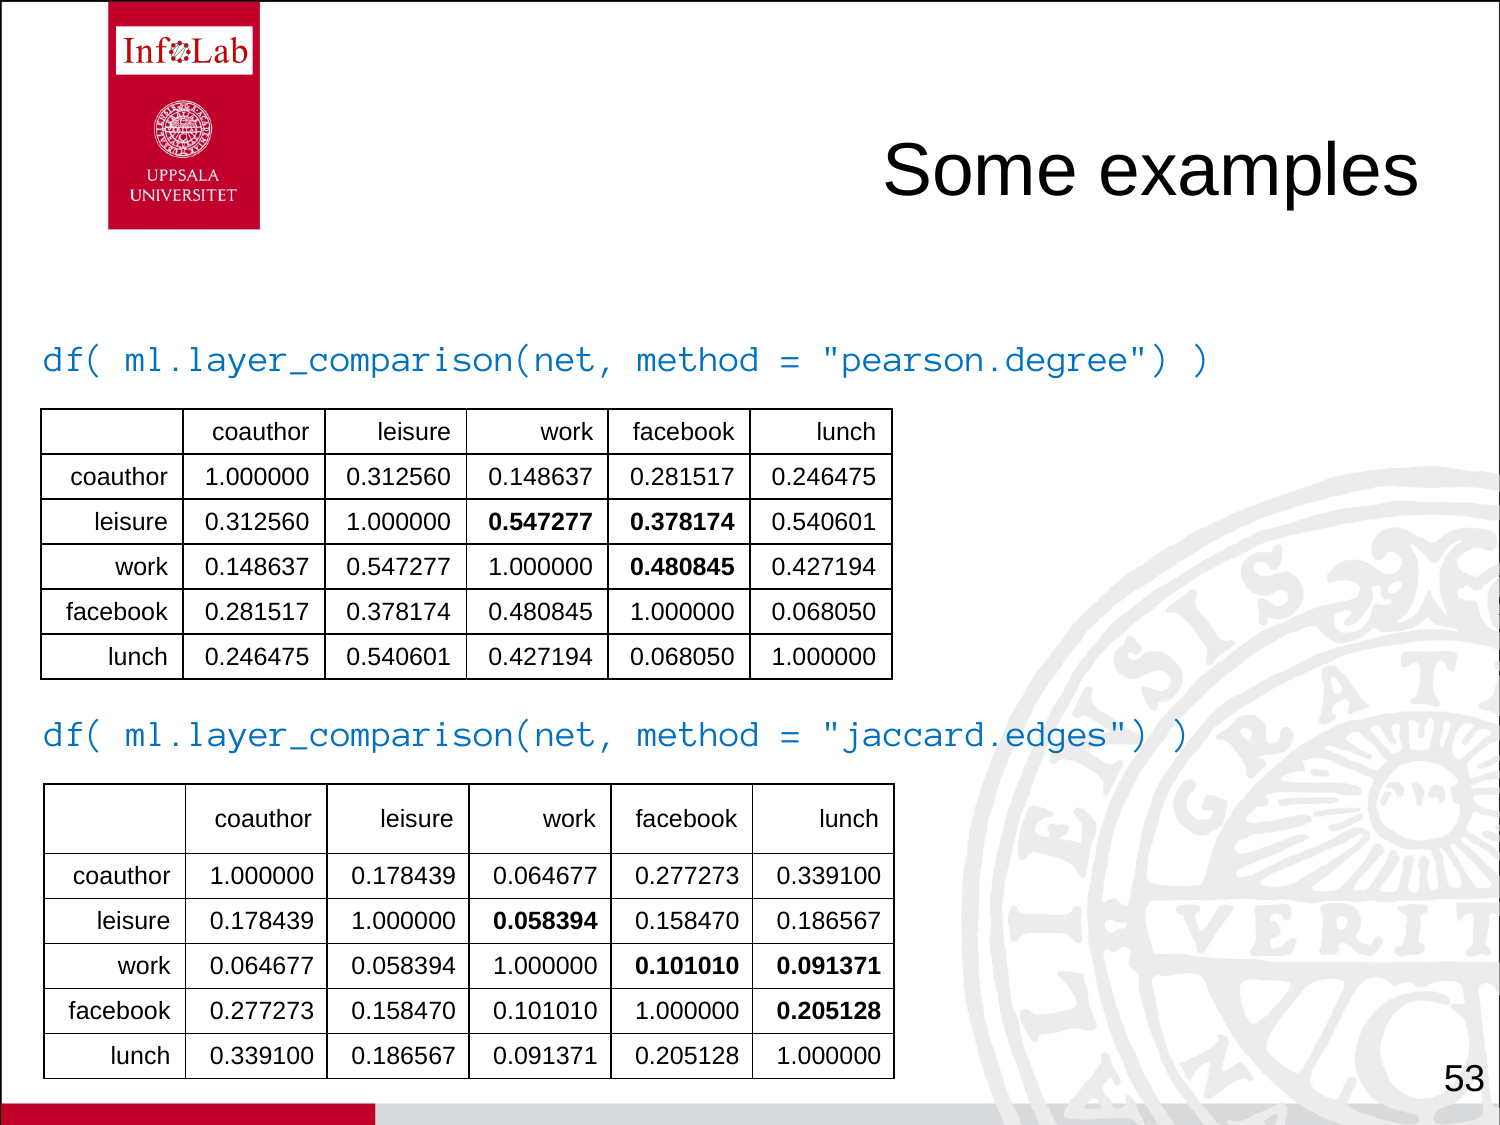

# Some examples
df( ml.layer_comparison(net, method = "pearson.degree") )
|  | coauthor | leisure | work | facebook | lunch |
| --- | --- | --- | --- | --- | --- |
| coauthor | 1.000000 | 0.312560 | 0.148637 | 0.281517 | 0.246475 |
| leisure | 0.312560 | 1.000000 | 0.547277 | 0.378174 | 0.540601 |
| work | 0.148637 | 0.547277 | 1.000000 | 0.480845 | 0.427194 |
| facebook | 0.281517 | 0.378174 | 0.480845 | 1.000000 | 0.068050 |
| lunch | 0.246475 | 0.540601 | 0.427194 | 0.068050 | 1.000000 |
df( ml.layer_comparison(net, method = "jaccard.edges") )
|  | coauthor | leisure | work | facebook | lunch |
| --- | --- | --- | --- | --- | --- |
| coauthor | 1.000000 | 0.178439 | 0.064677 | 0.277273 | 0.339100 |
| leisure | 0.178439 | 1.000000 | 0.058394 | 0.158470 | 0.186567 |
| work | 0.064677 | 0.058394 | 1.000000 | 0.101010 | 0.091371 |
| facebook | 0.277273 | 0.158470 | 0.101010 | 1.000000 | 0.205128 |
| lunch | 0.339100 | 0.186567 | 0.091371 | 0.205128 | 1.000000 |